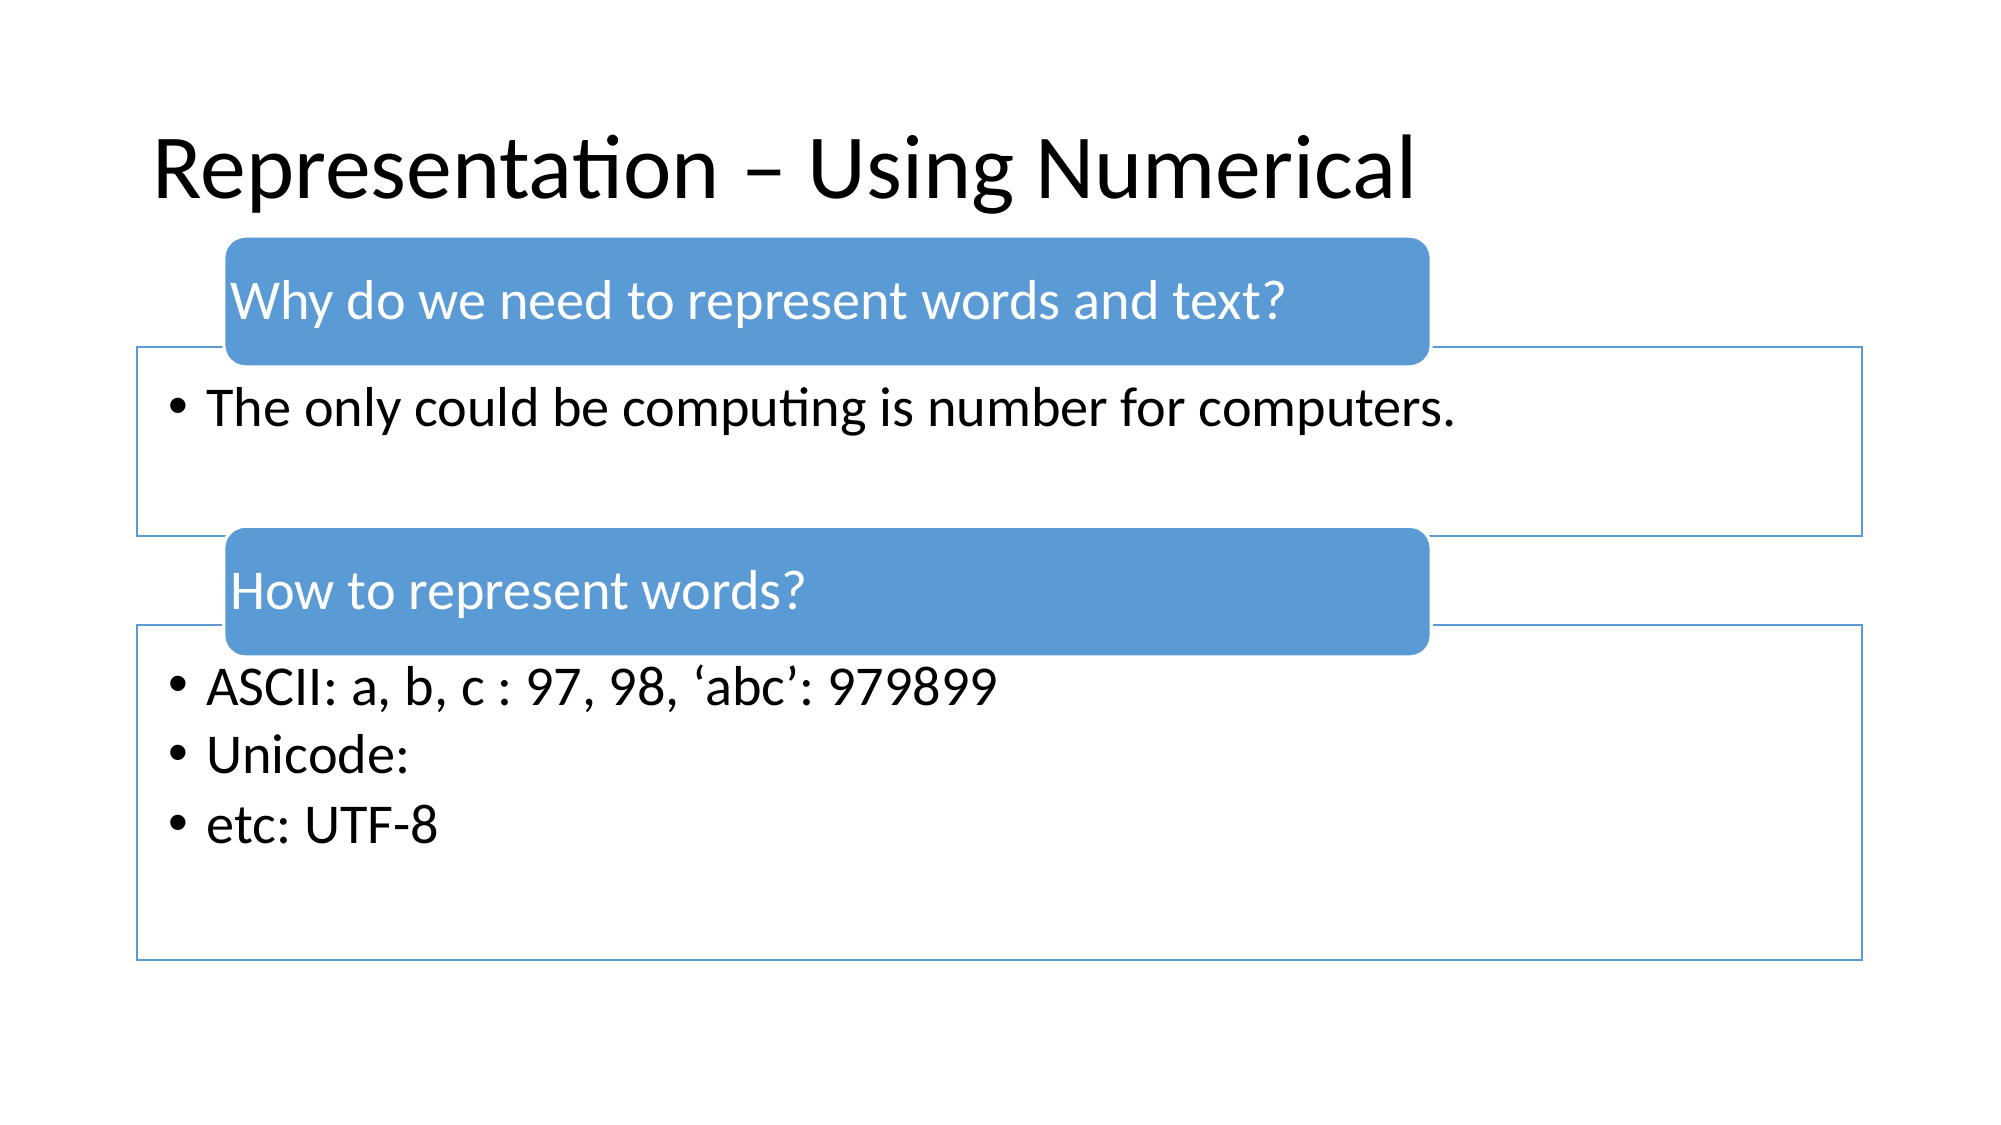

# Representation – Using Numerical

Why do we need to represent words and text?

The only could be computing is number for computers.

How to represent words?
ASCII: a, b, c : 97, 98, ‘abc’: 979899
Unicode:
etc: UTF-8